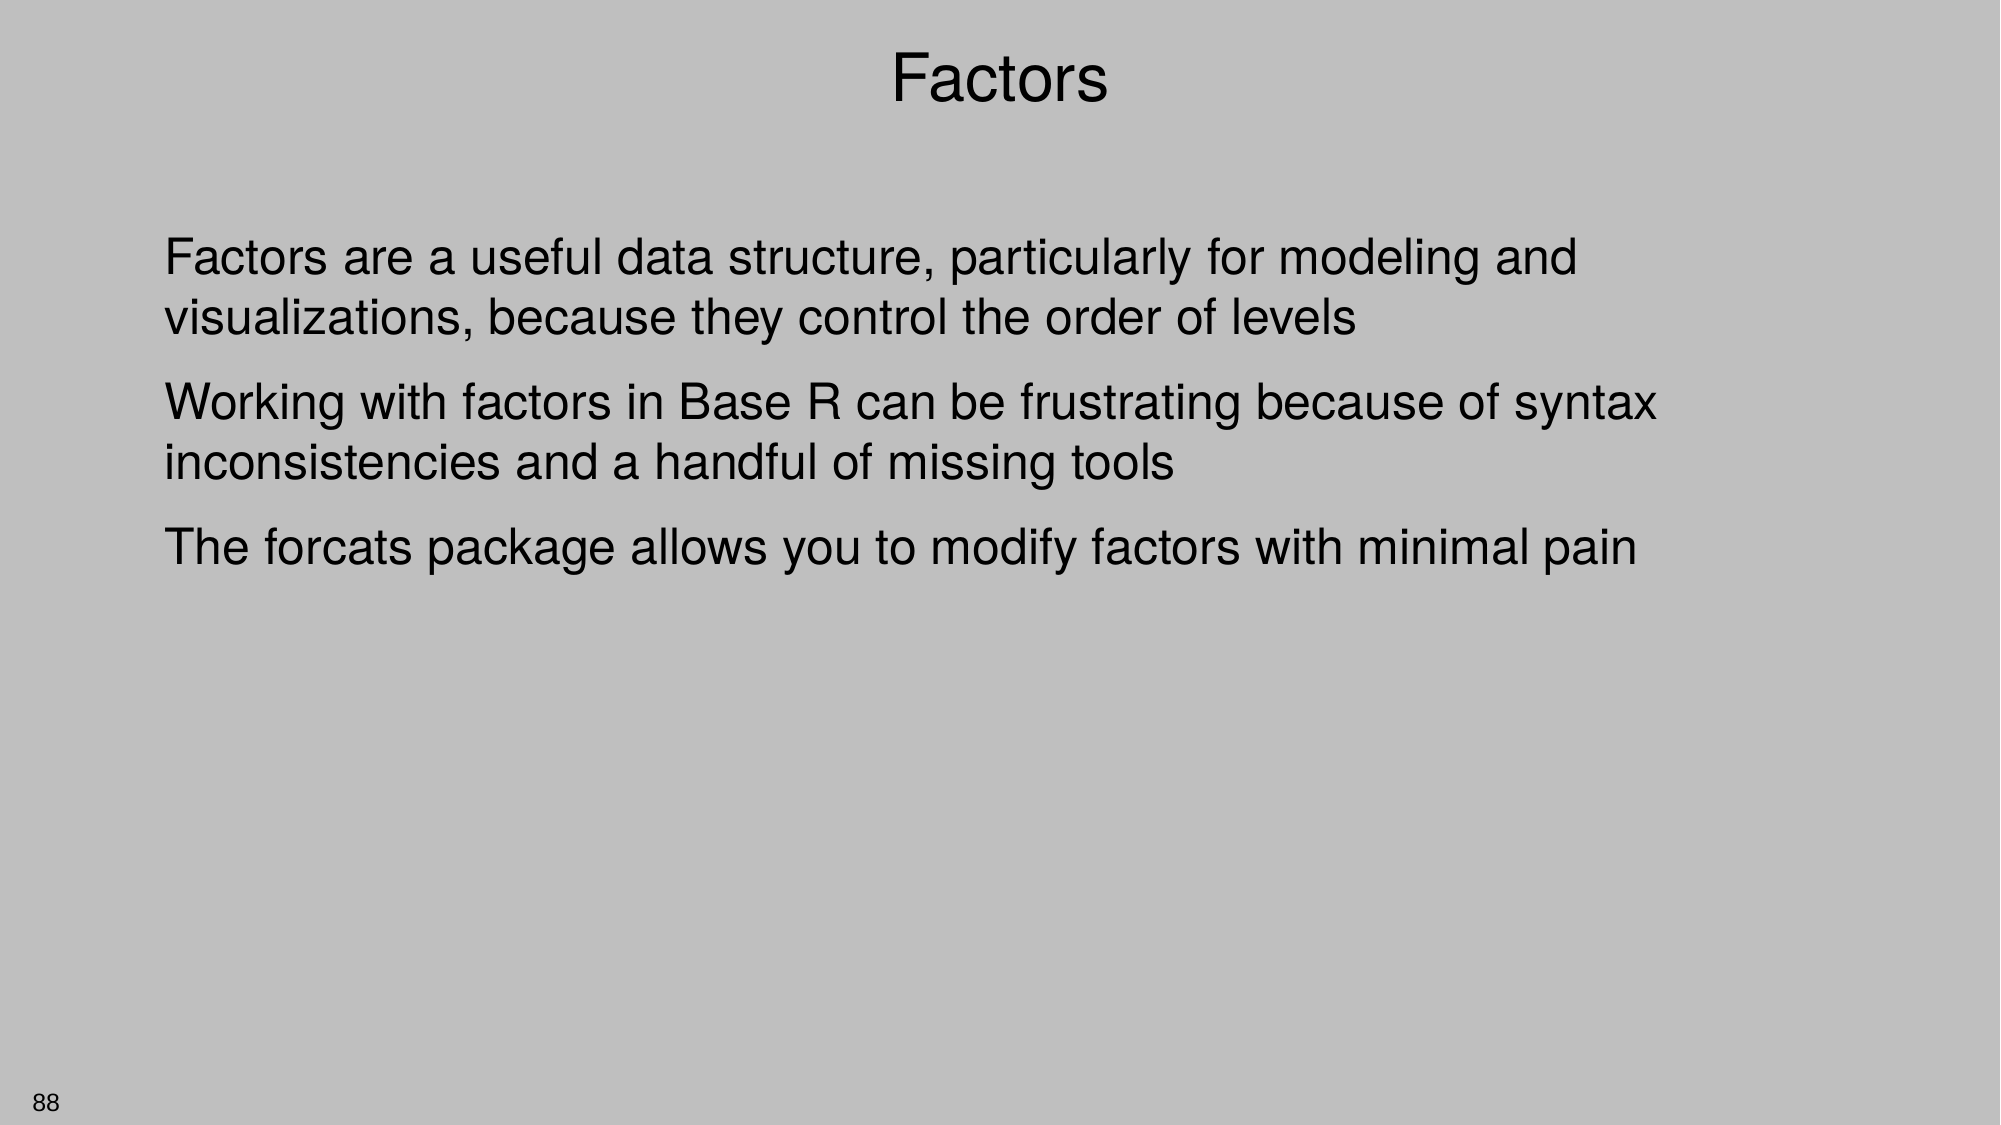

# Factors
Factors are a useful data structure, particularly for modeling and visualizations, because they control the order of levels
Working with factors in Base R can be frustrating because of syntax inconsistencies and a handful of missing tools
The forcats package allows you to modify factors with minimal pain